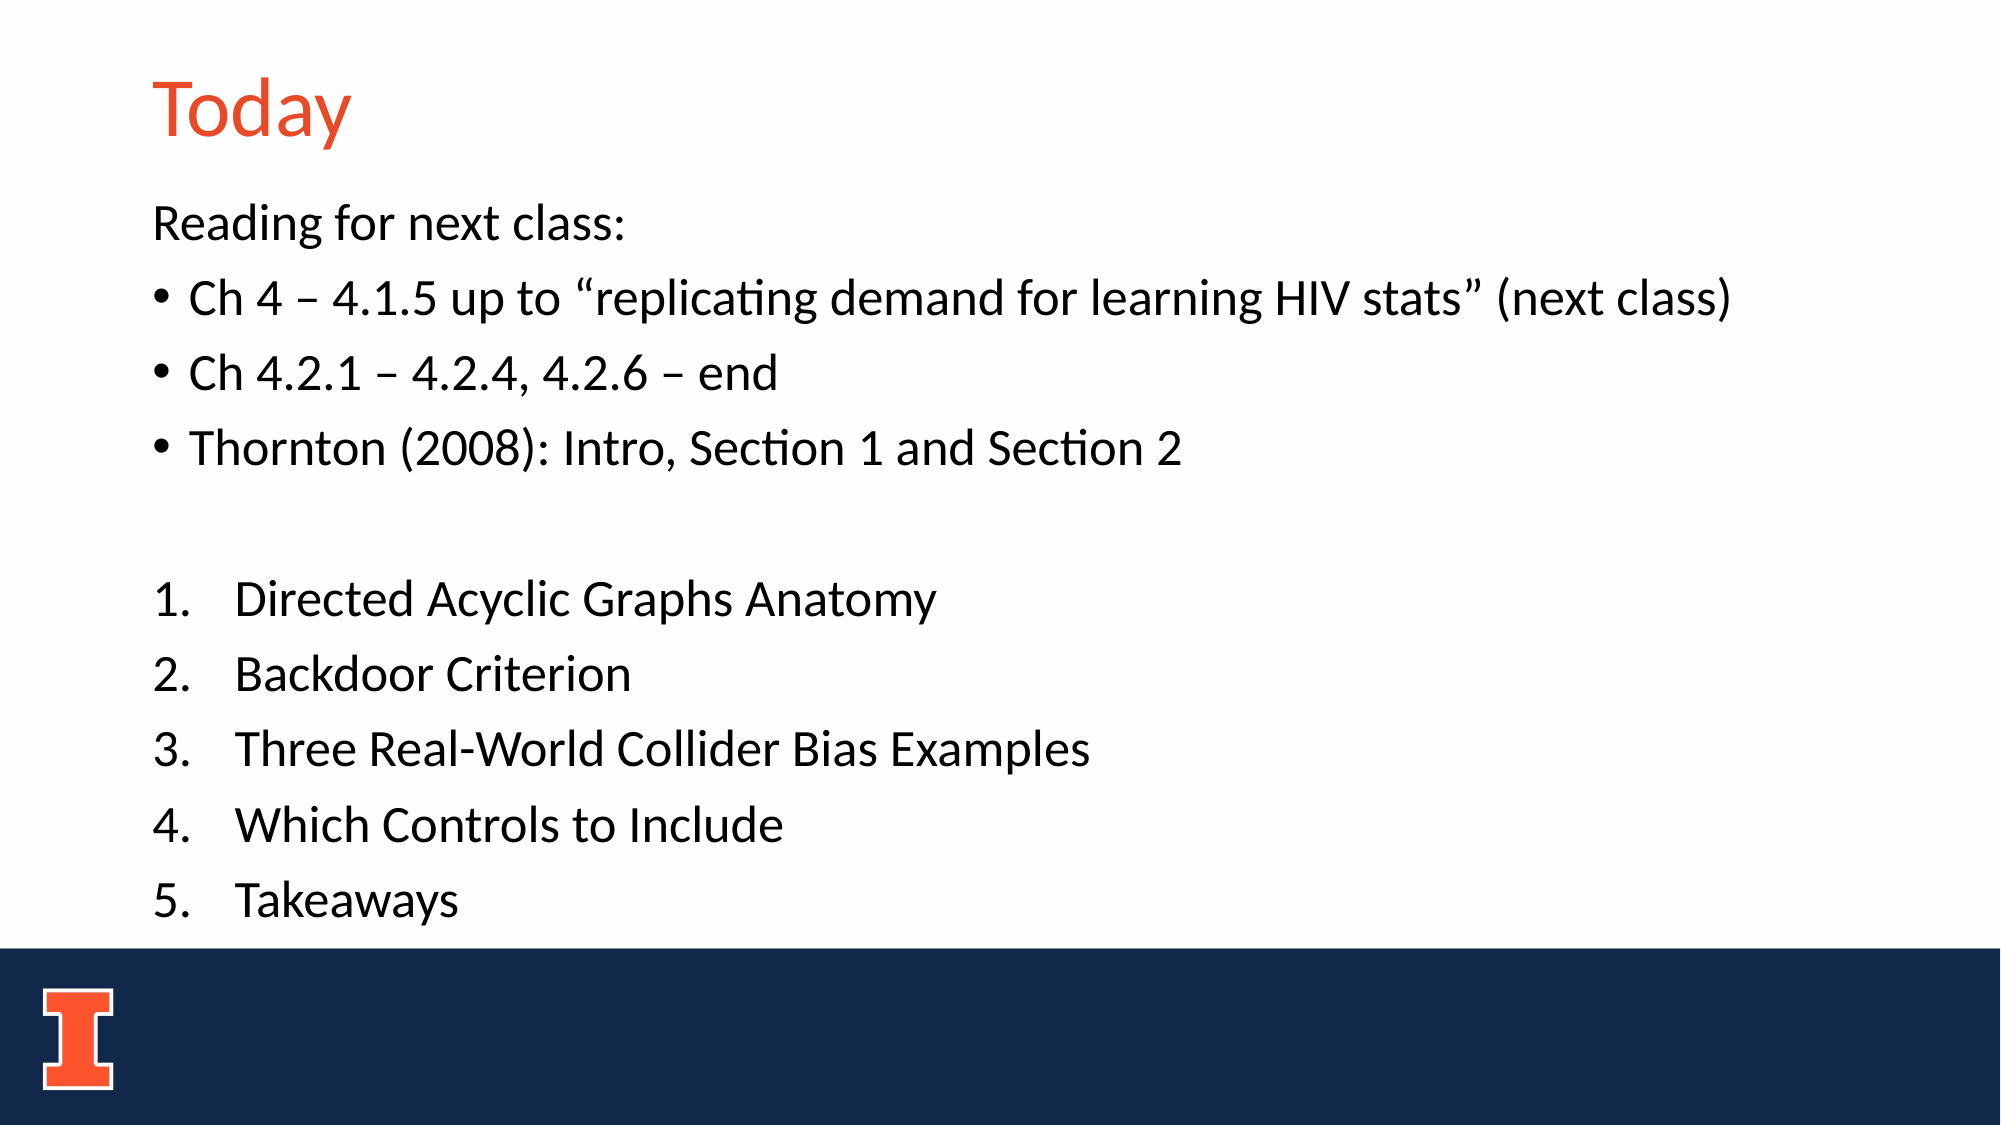

# Today
Reading for next class:
Ch 4 – 4.1.5 up to “replicating demand for learning HIV stats” (next class)
Ch 4.2.1 – 4.2.4, 4.2.6 – end
Thornton (2008): Intro, Section 1 and Section 2

Directed Acyclic Graphs Anatomy
Backdoor Criterion
Three Real-World Collider Bias Examples
Which Controls to Include
Takeaways